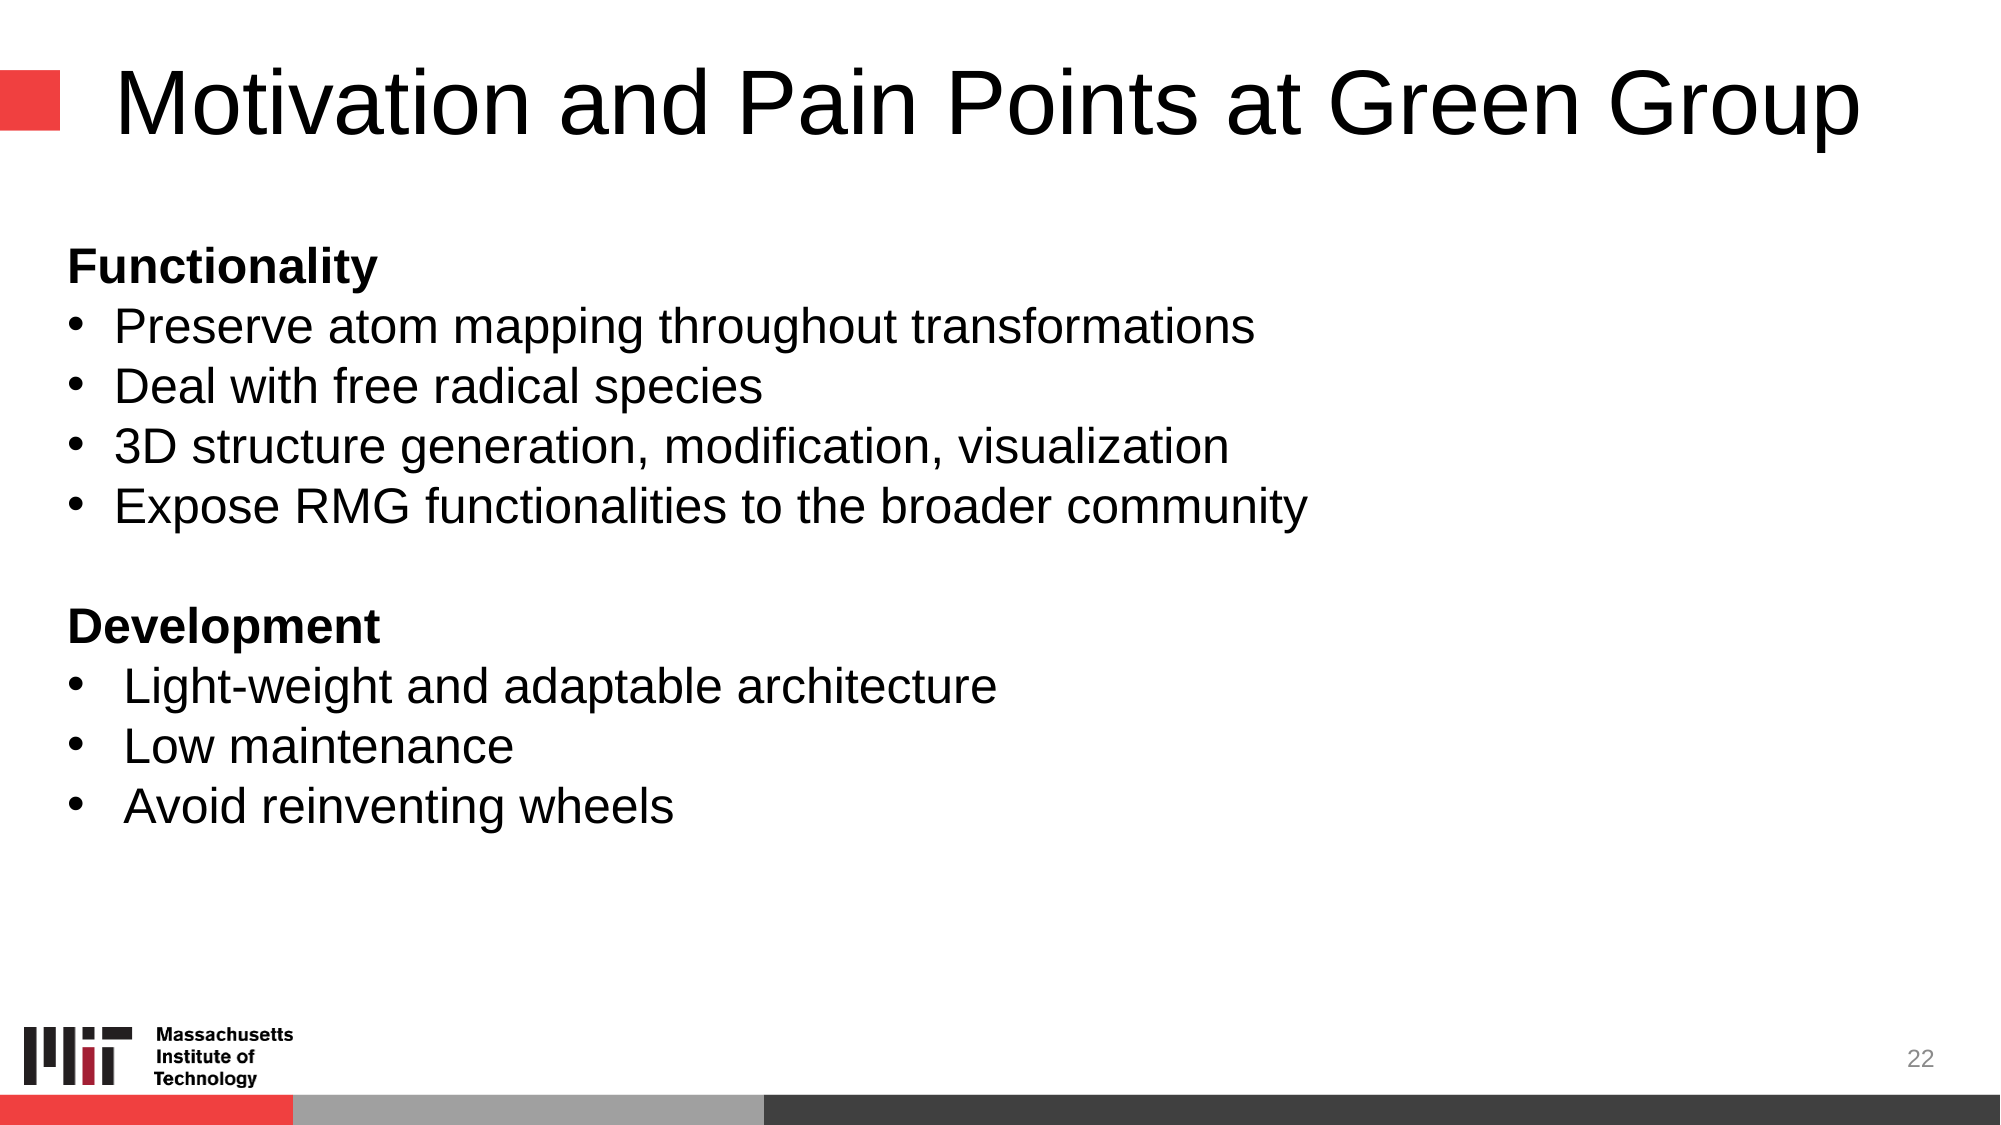

# Motivation and Pain Points at Green Group
Functionality
Preserve atom mapping throughout transformations
Deal with free radical species
3D structure generation, modification, visualization
Expose RMG functionalities to the broader community

Development
Light-weight and adaptable architecture
Low maintenance
Avoid reinventing wheels
22